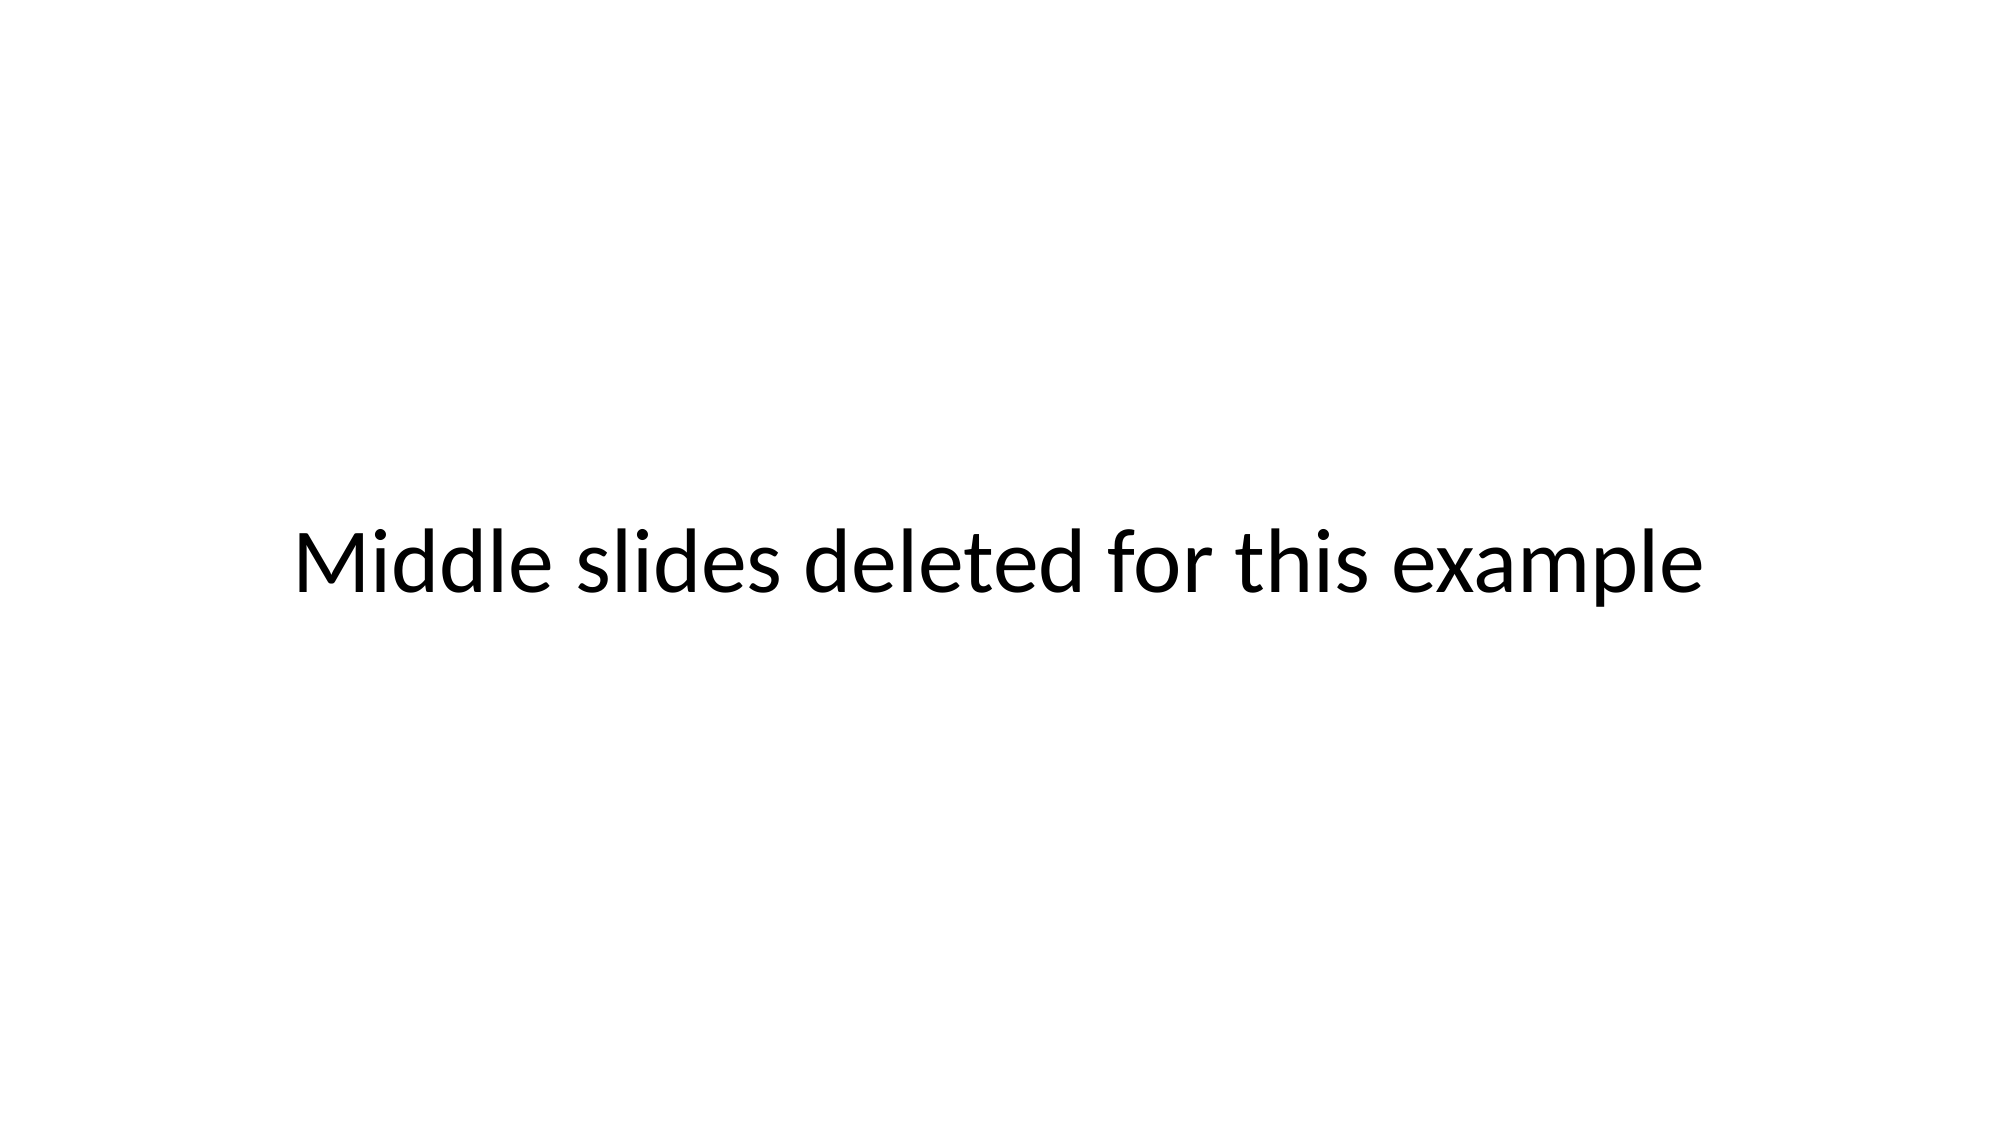

# Middle slides deleted for this example